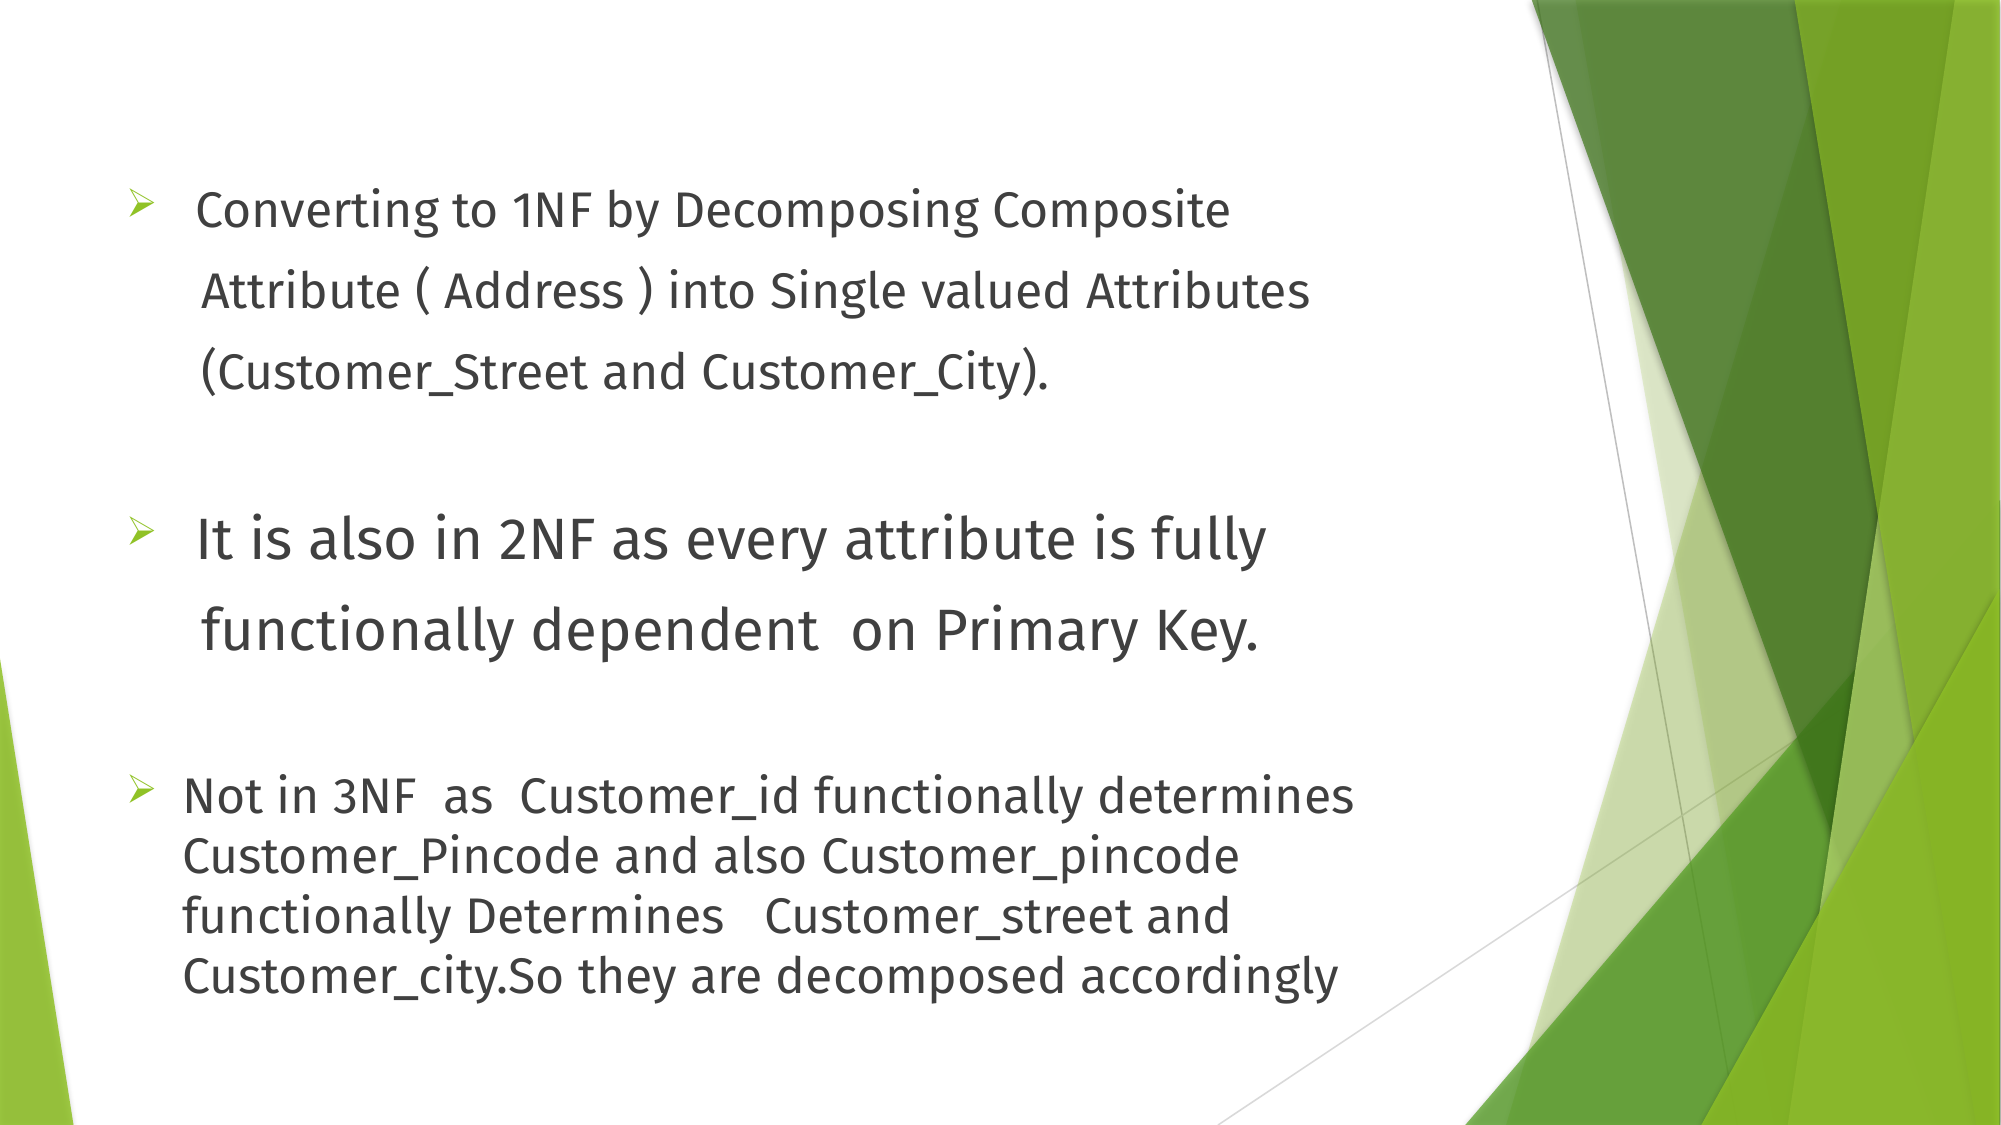

Converting to 1NF by Decomposing Composite
Attribute ( Address ) into Single valued Attributes
(Customer_Street and Customer_City).

 It is also in 2NF as every attribute is fully
functionally dependent  on Primary Key.

Not in 3NF  as  Customer_id functionally determines    Customer_Pincode and also Customer_pincode functionally Determines   Customer_street and Customer_city.So they are decomposed accordingly